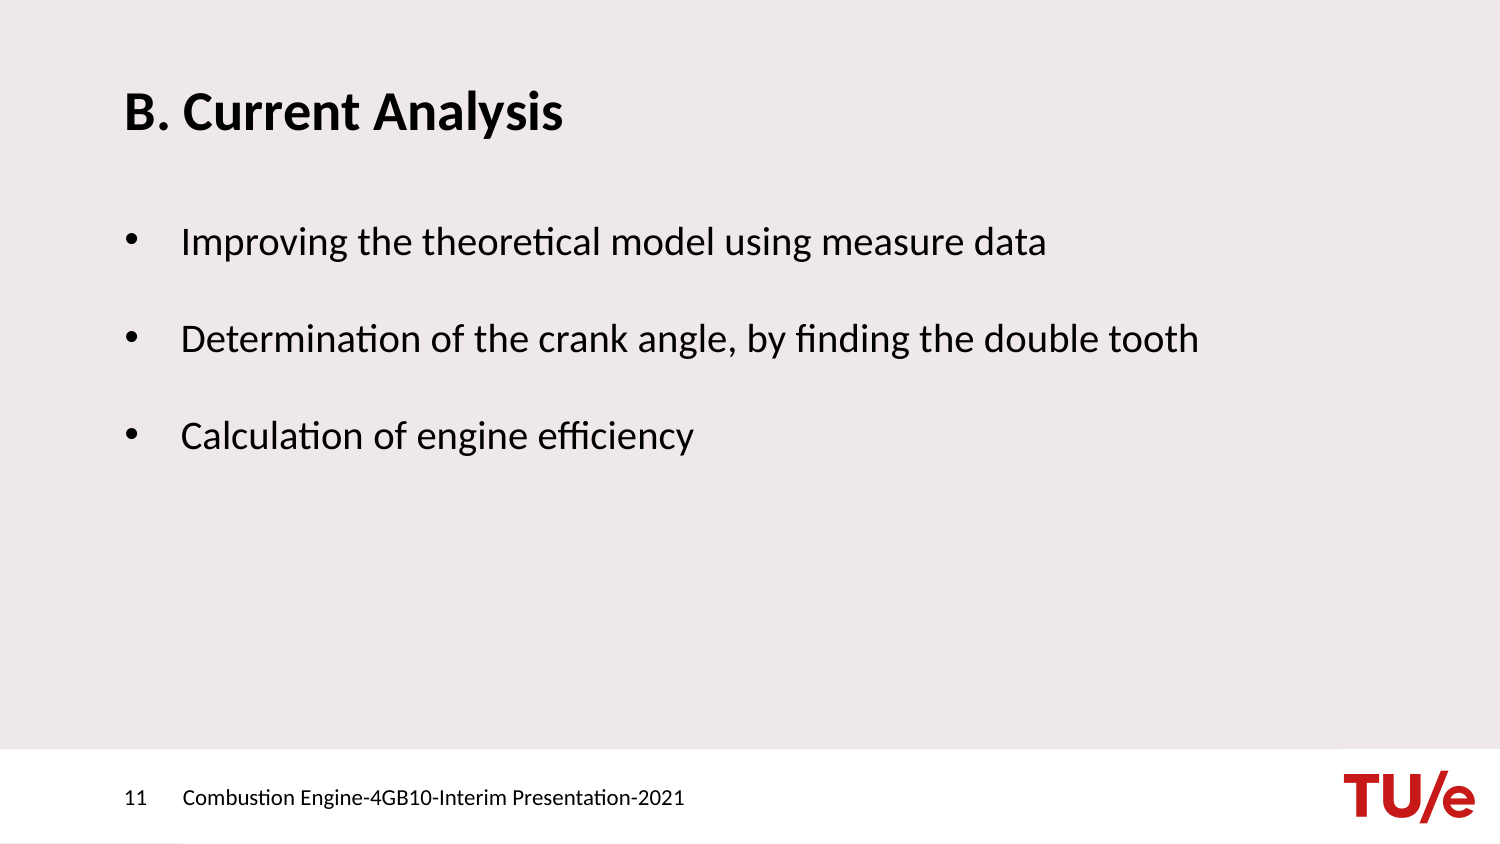

# B. Current Analysis
Improving the theoretical model using measure data

Determination of the crank angle, by finding the double tooth

Calculation of engine efficiency
11
Combustion Engine-4GB10-Interim Presentation-2021